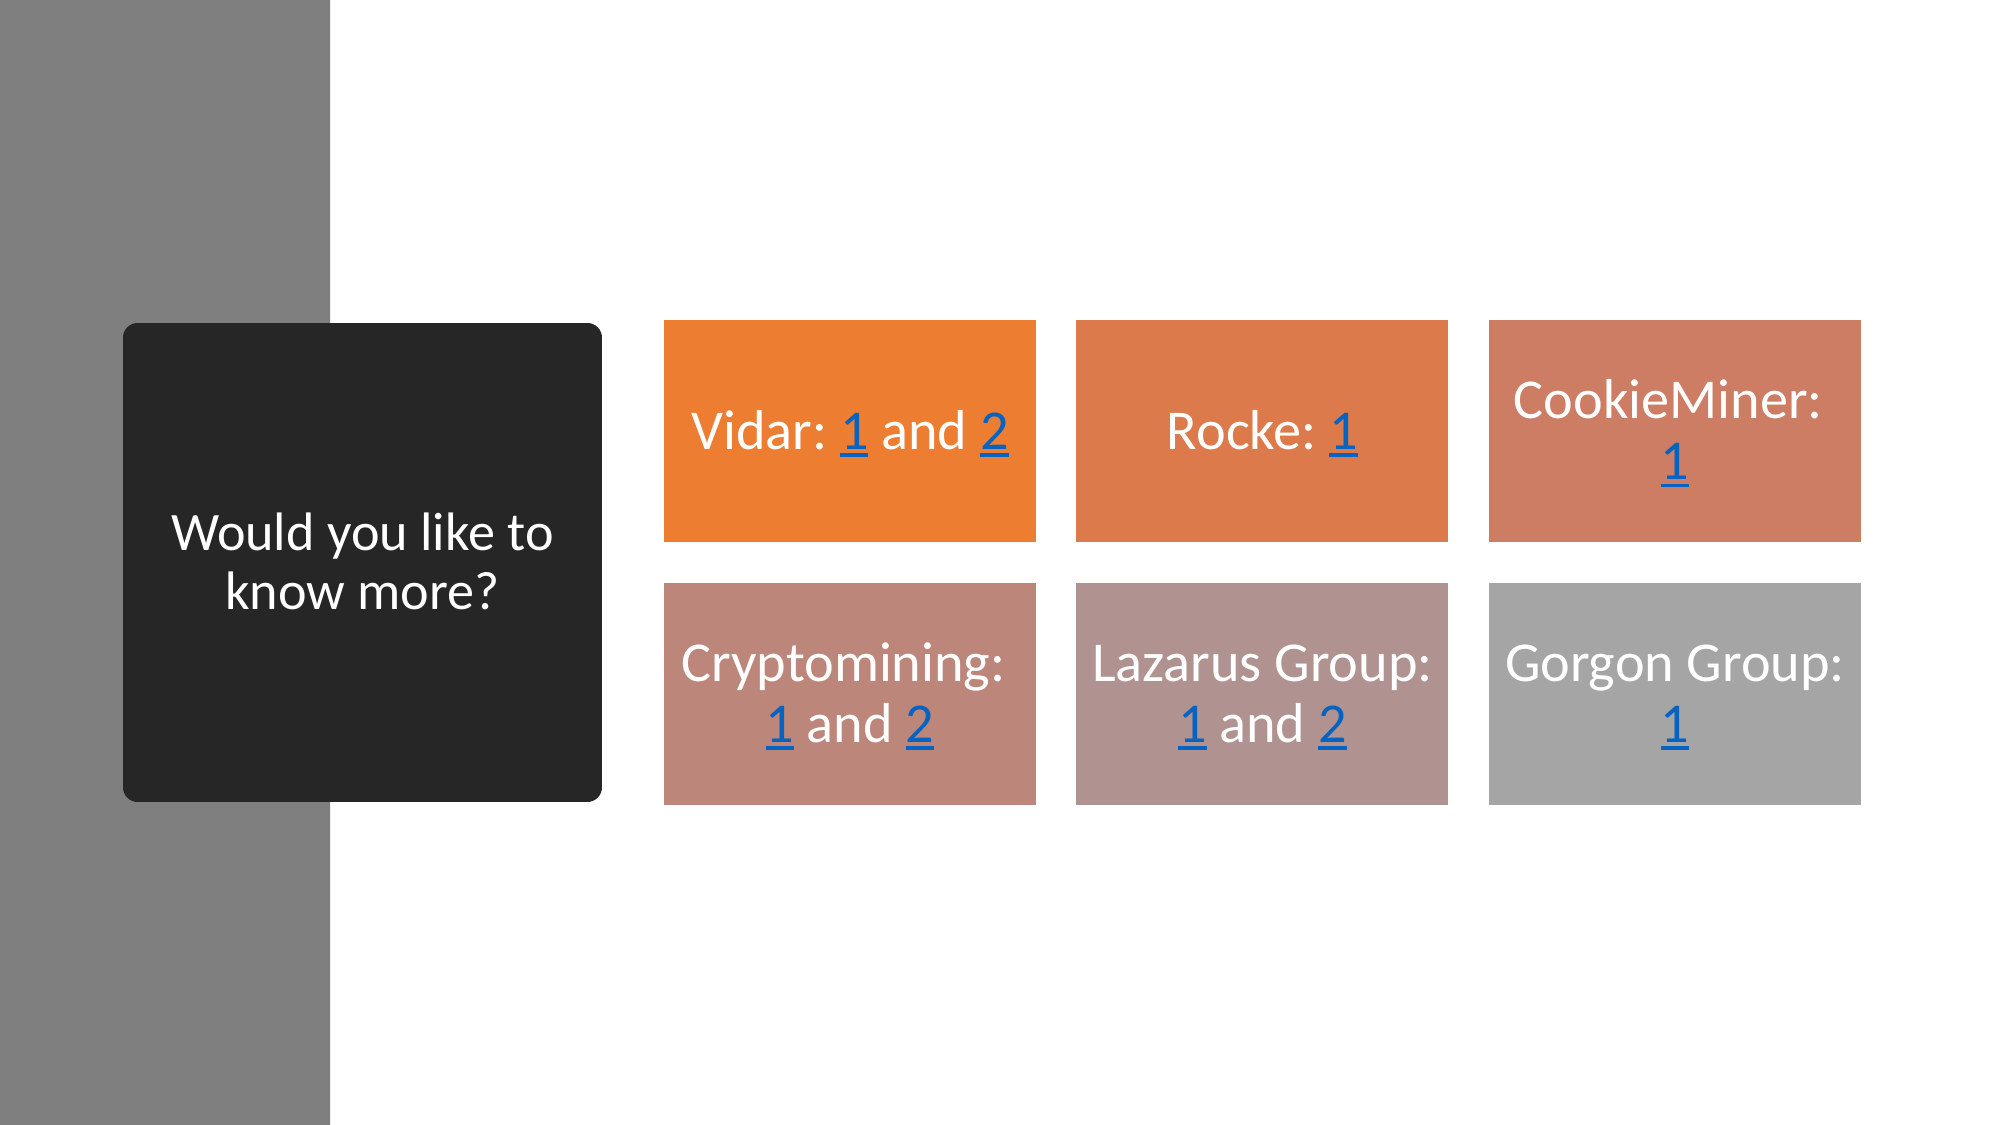

Vidar: 1 and 2
Rocke: 1
CookieMiner: 1
Cryptomining: 1 and 2
Lazarus Group: 1 and 2
Gorgon Group: 1
# Would you like to know more?